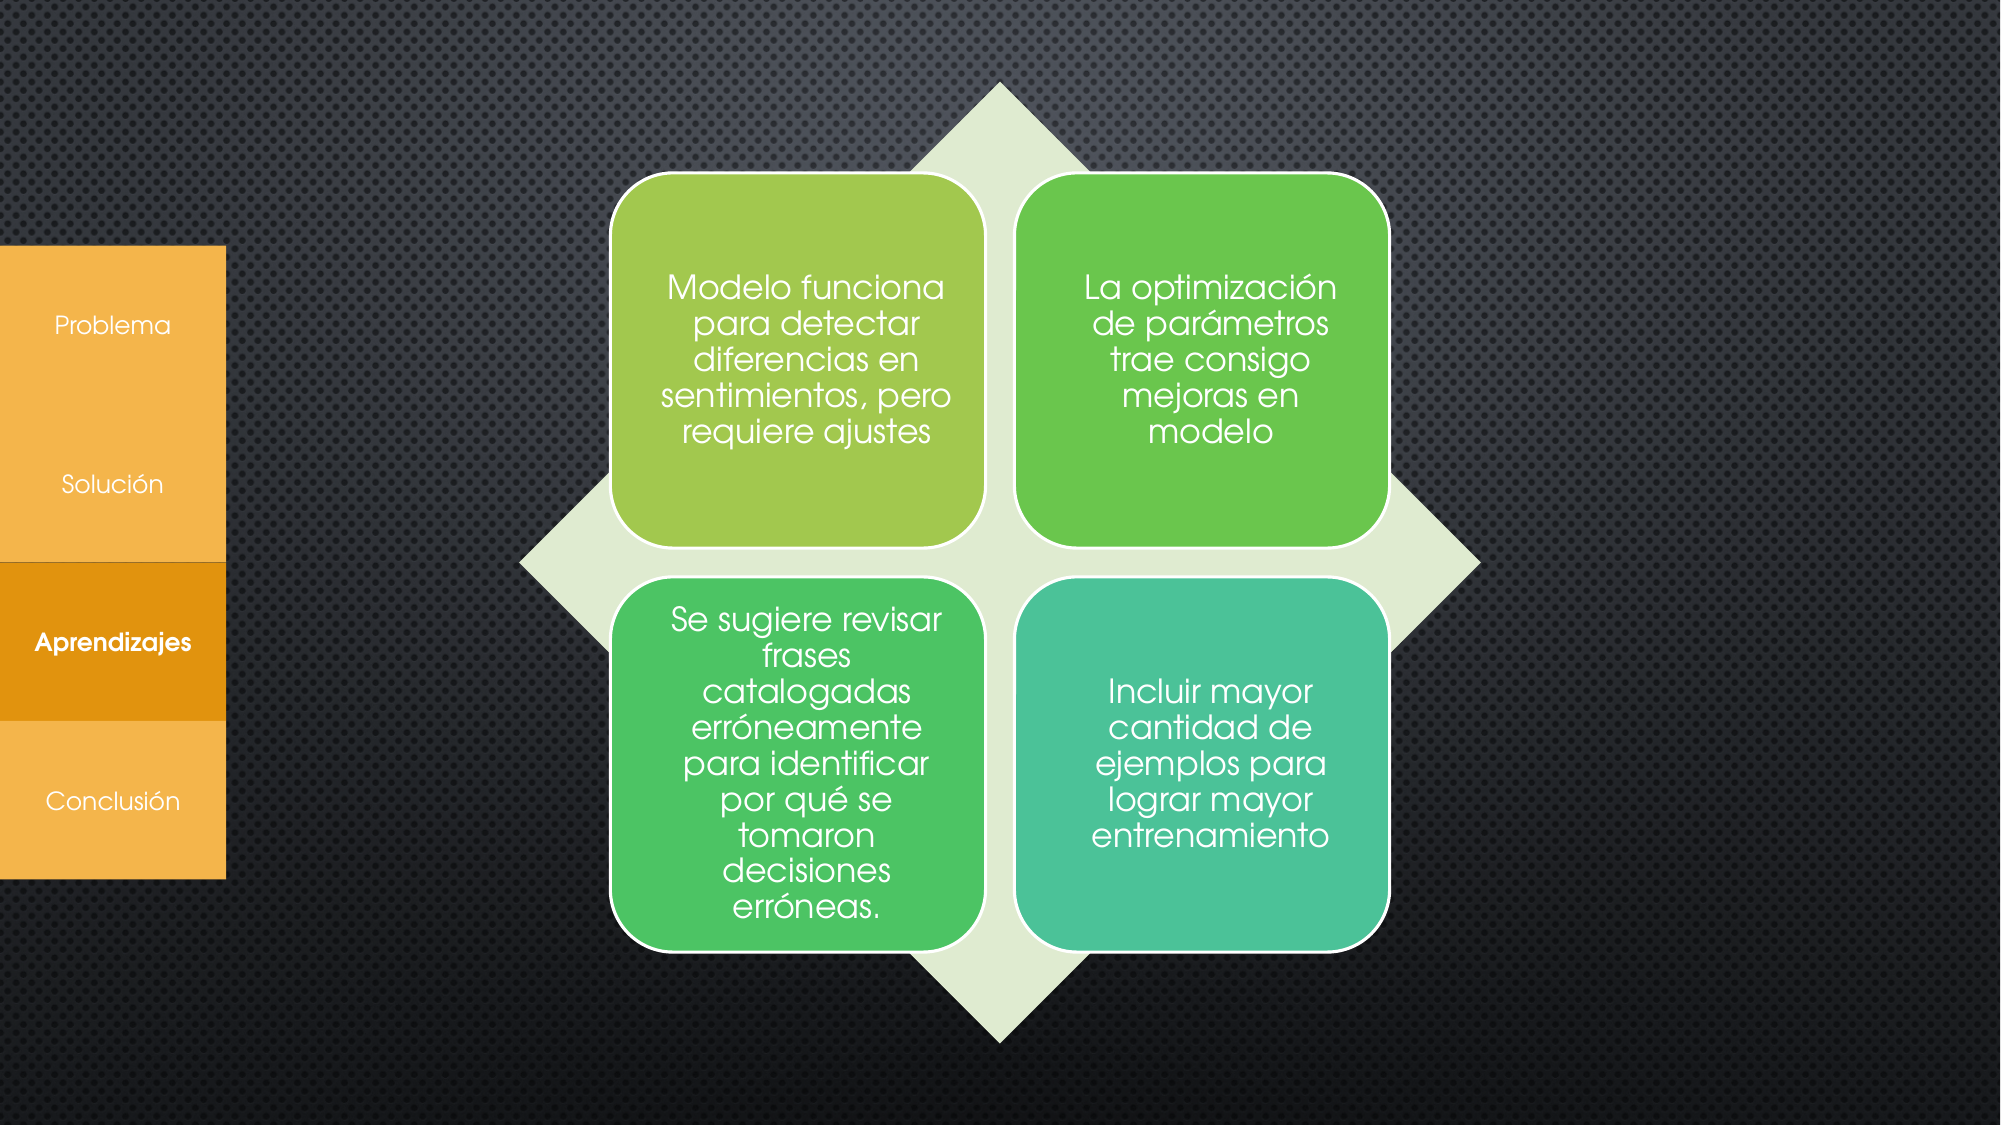

Modelo funciona para detectar diferencias en sentimientos, pero requiere ajustes
La optimización de parámetros trae consigo mejoras en modelo
Se sugiere revisar frases catalogadas erróneamente para identificar por qué se tomaron decisiones erróneas.
Incluir mayor cantidad de ejemplos para lograr mayor entrenamiento
Problema
Solución
Aprendizajes
Conclusión